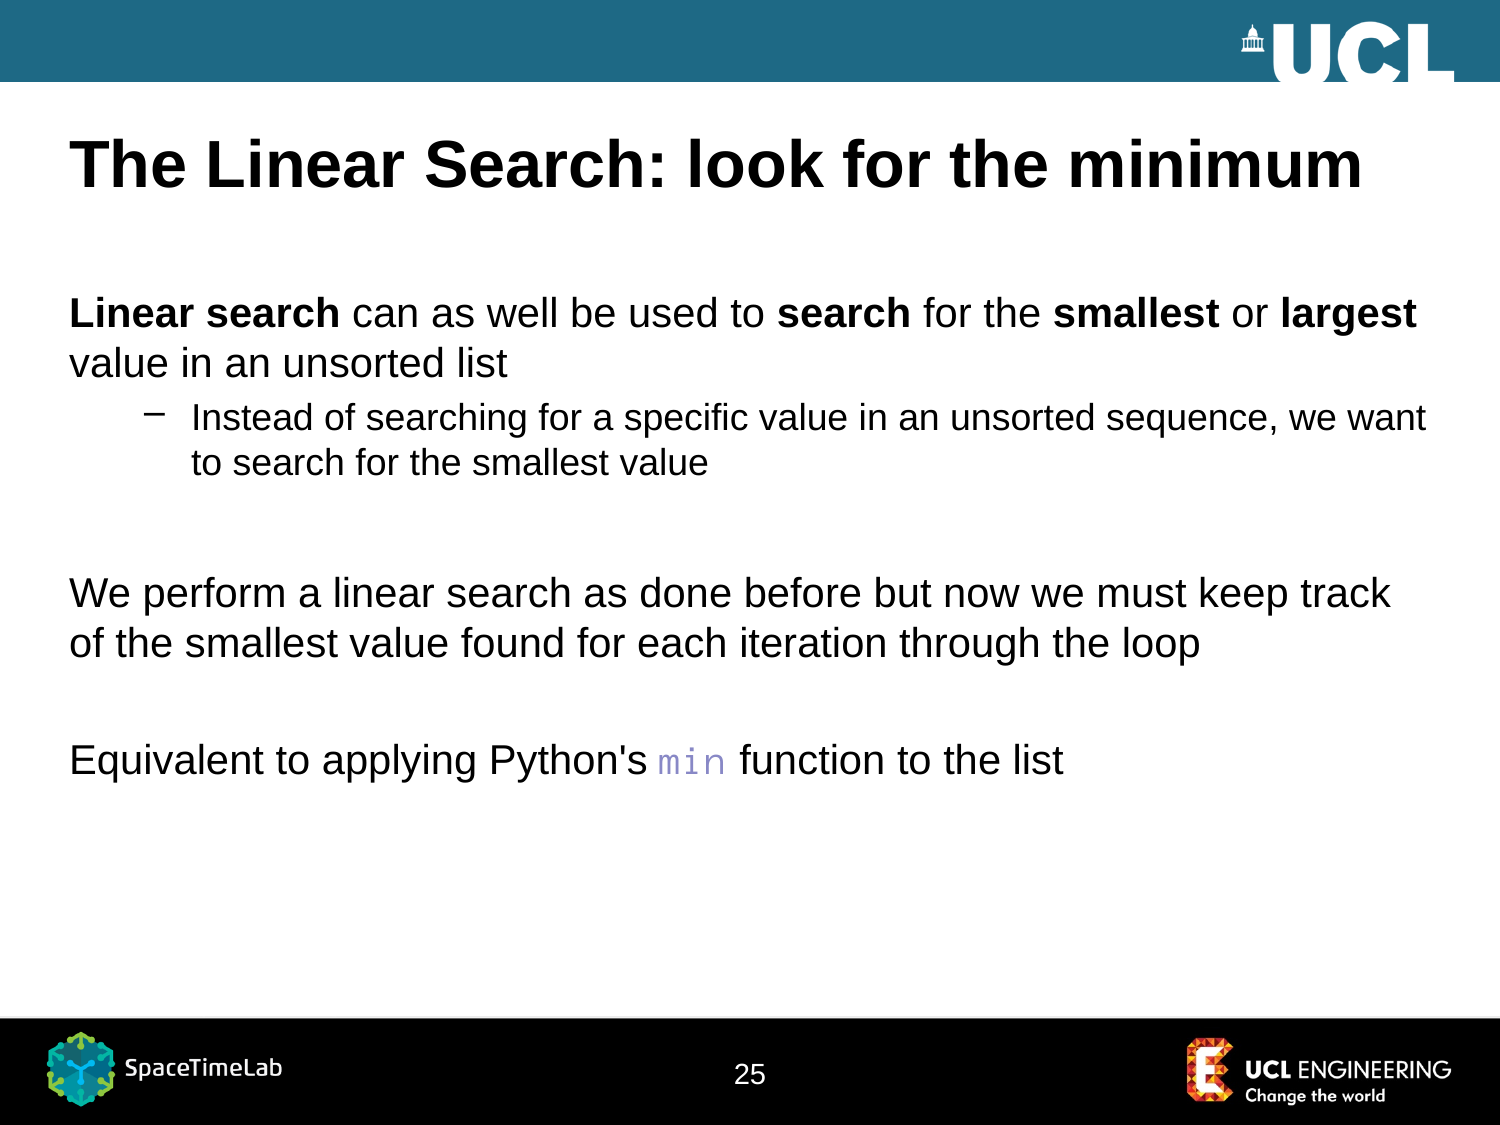

# The Linear Search: look for the minimum

Linear search can as well be used to search for the smallest or largest value in an unsorted list
Instead of searching for a specific value in an unsorted sequence, we want to search for the smallest value

We perform a linear search as done before but now we must keep track of the smallest value found for each iteration through the loop

Equivalent to applying Python's min function to the list

25